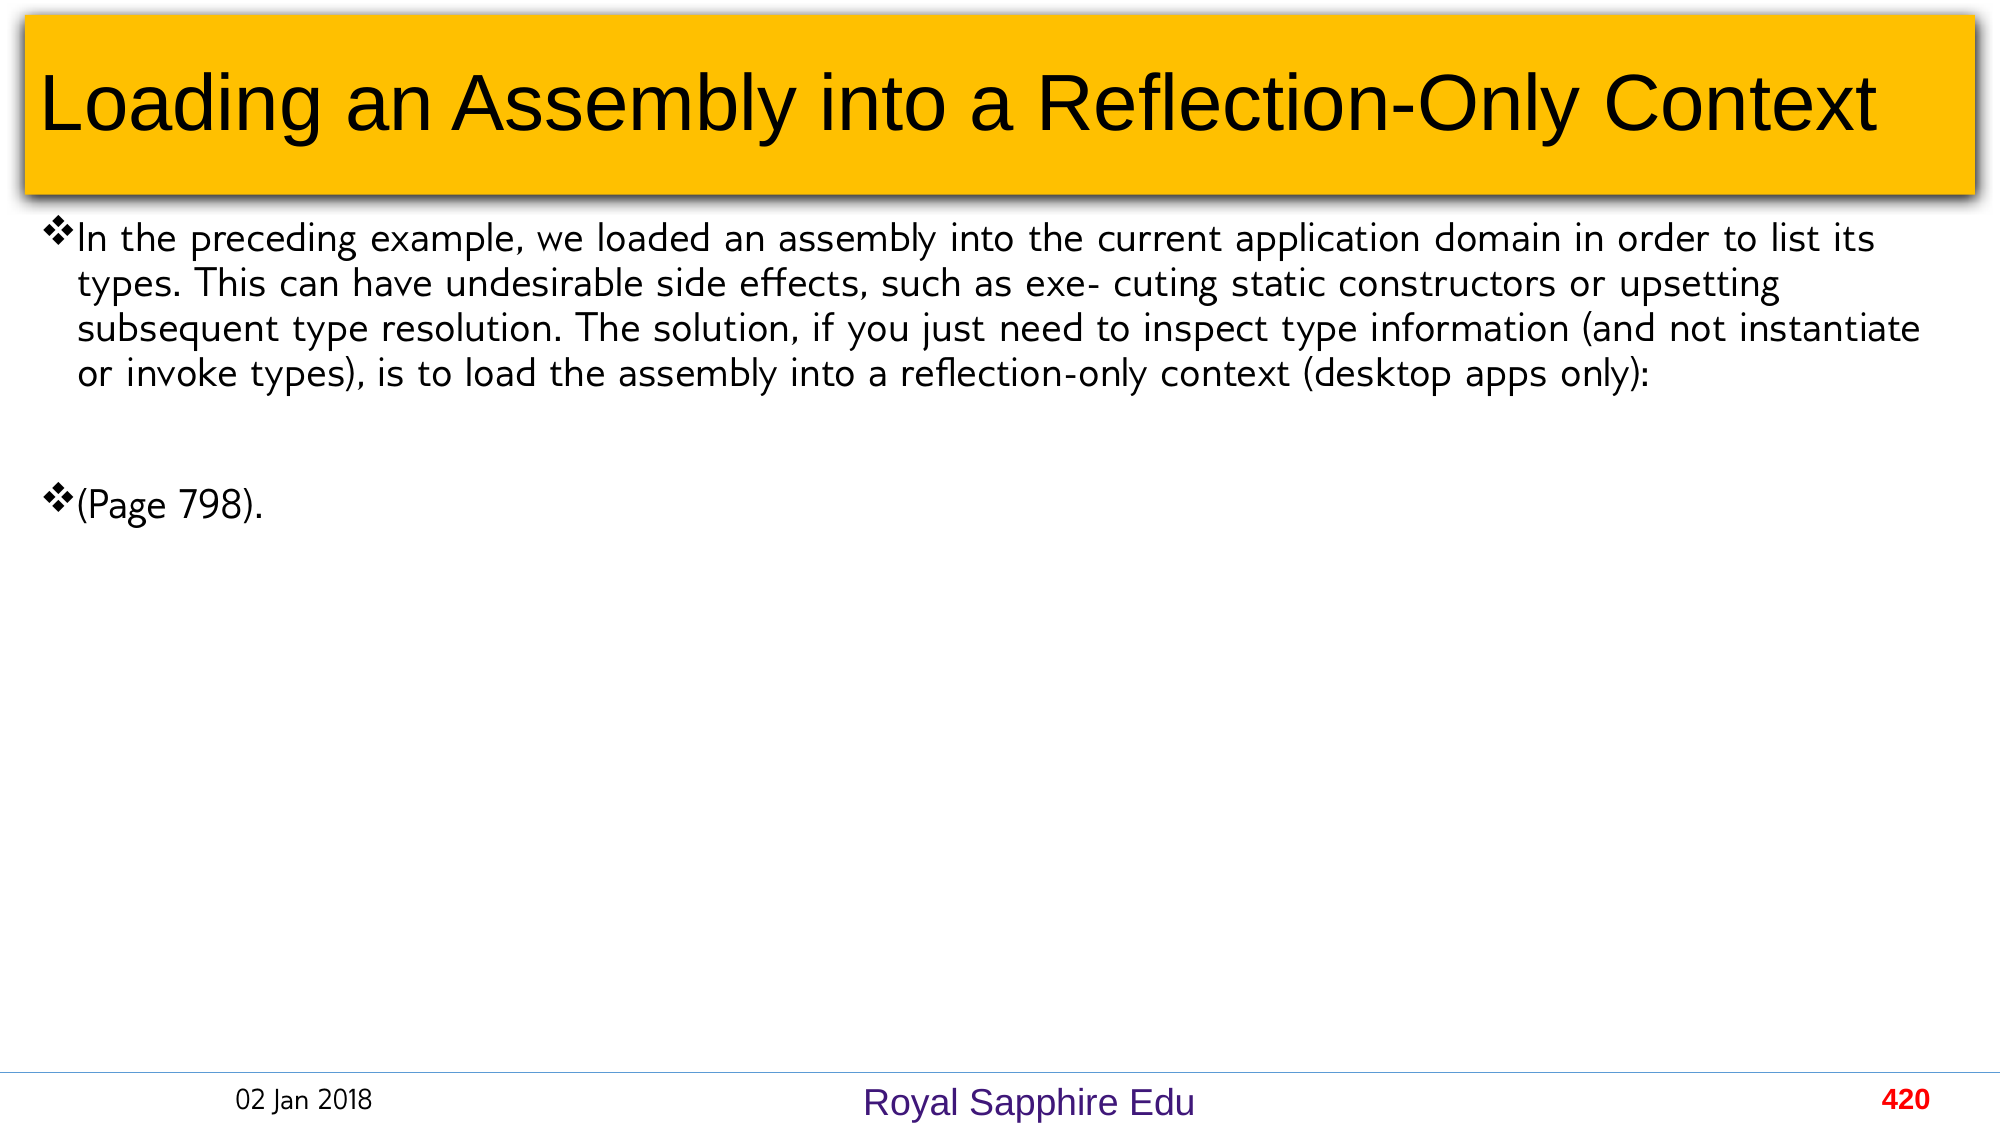

# Loading an Assembly into a Reflection-Only Context
In the preceding example, we loaded an assembly into the current application domain in order to list its types. This can have undesirable side effects, such as exe‐ cuting static constructors or upsetting subsequent type resolution. The solution, if you just need to inspect type information (and not instantiate or invoke types), is to load the assembly into a reflection-only context (desktop apps only):

(Page 798).
02 Jan 2018
420